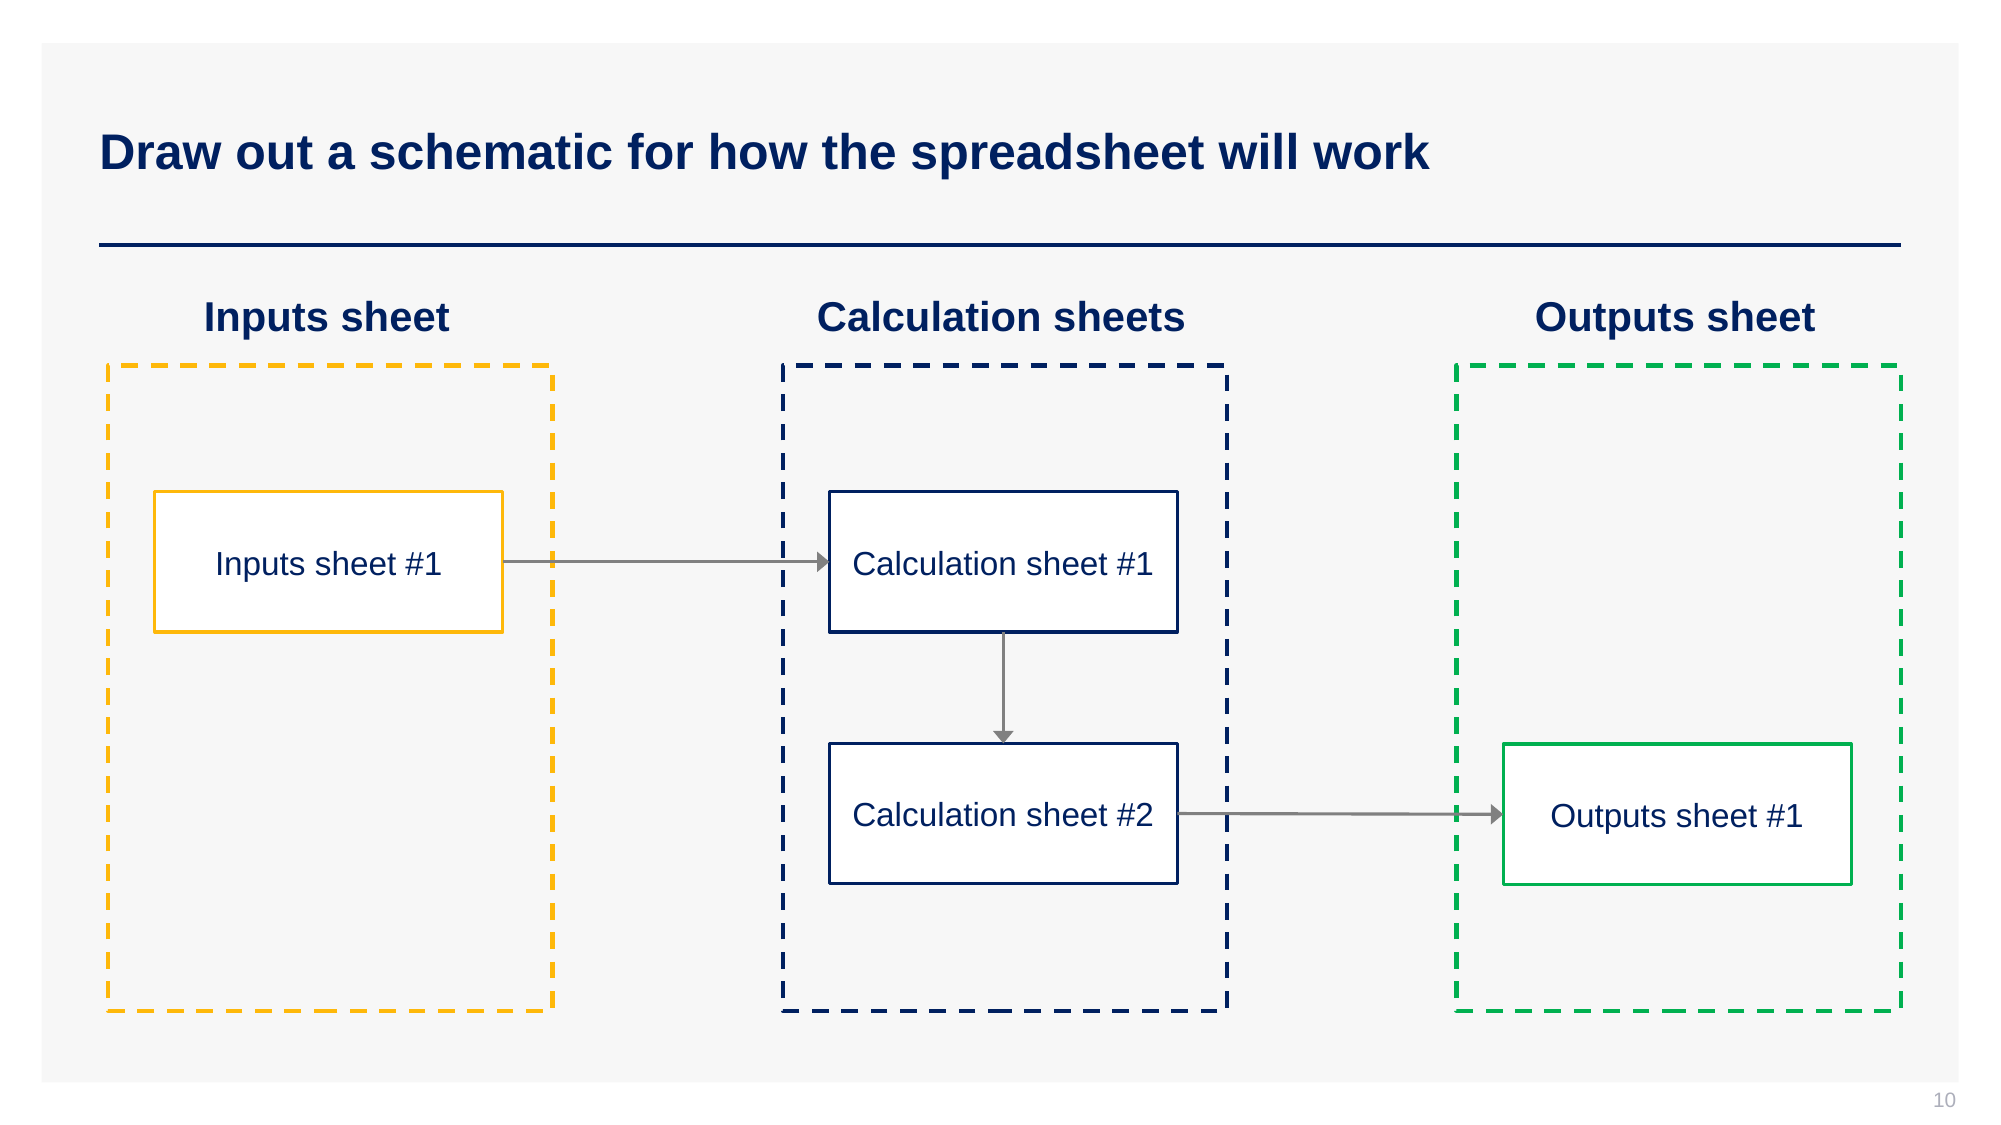

# Draw out a schematic for how the spreadsheet will work
Inputs sheet
Calculation sheets
Outputs sheet

Inputs sheet #1
Calculation sheet #1
Calculation sheet #2
Outputs sheet #1
10